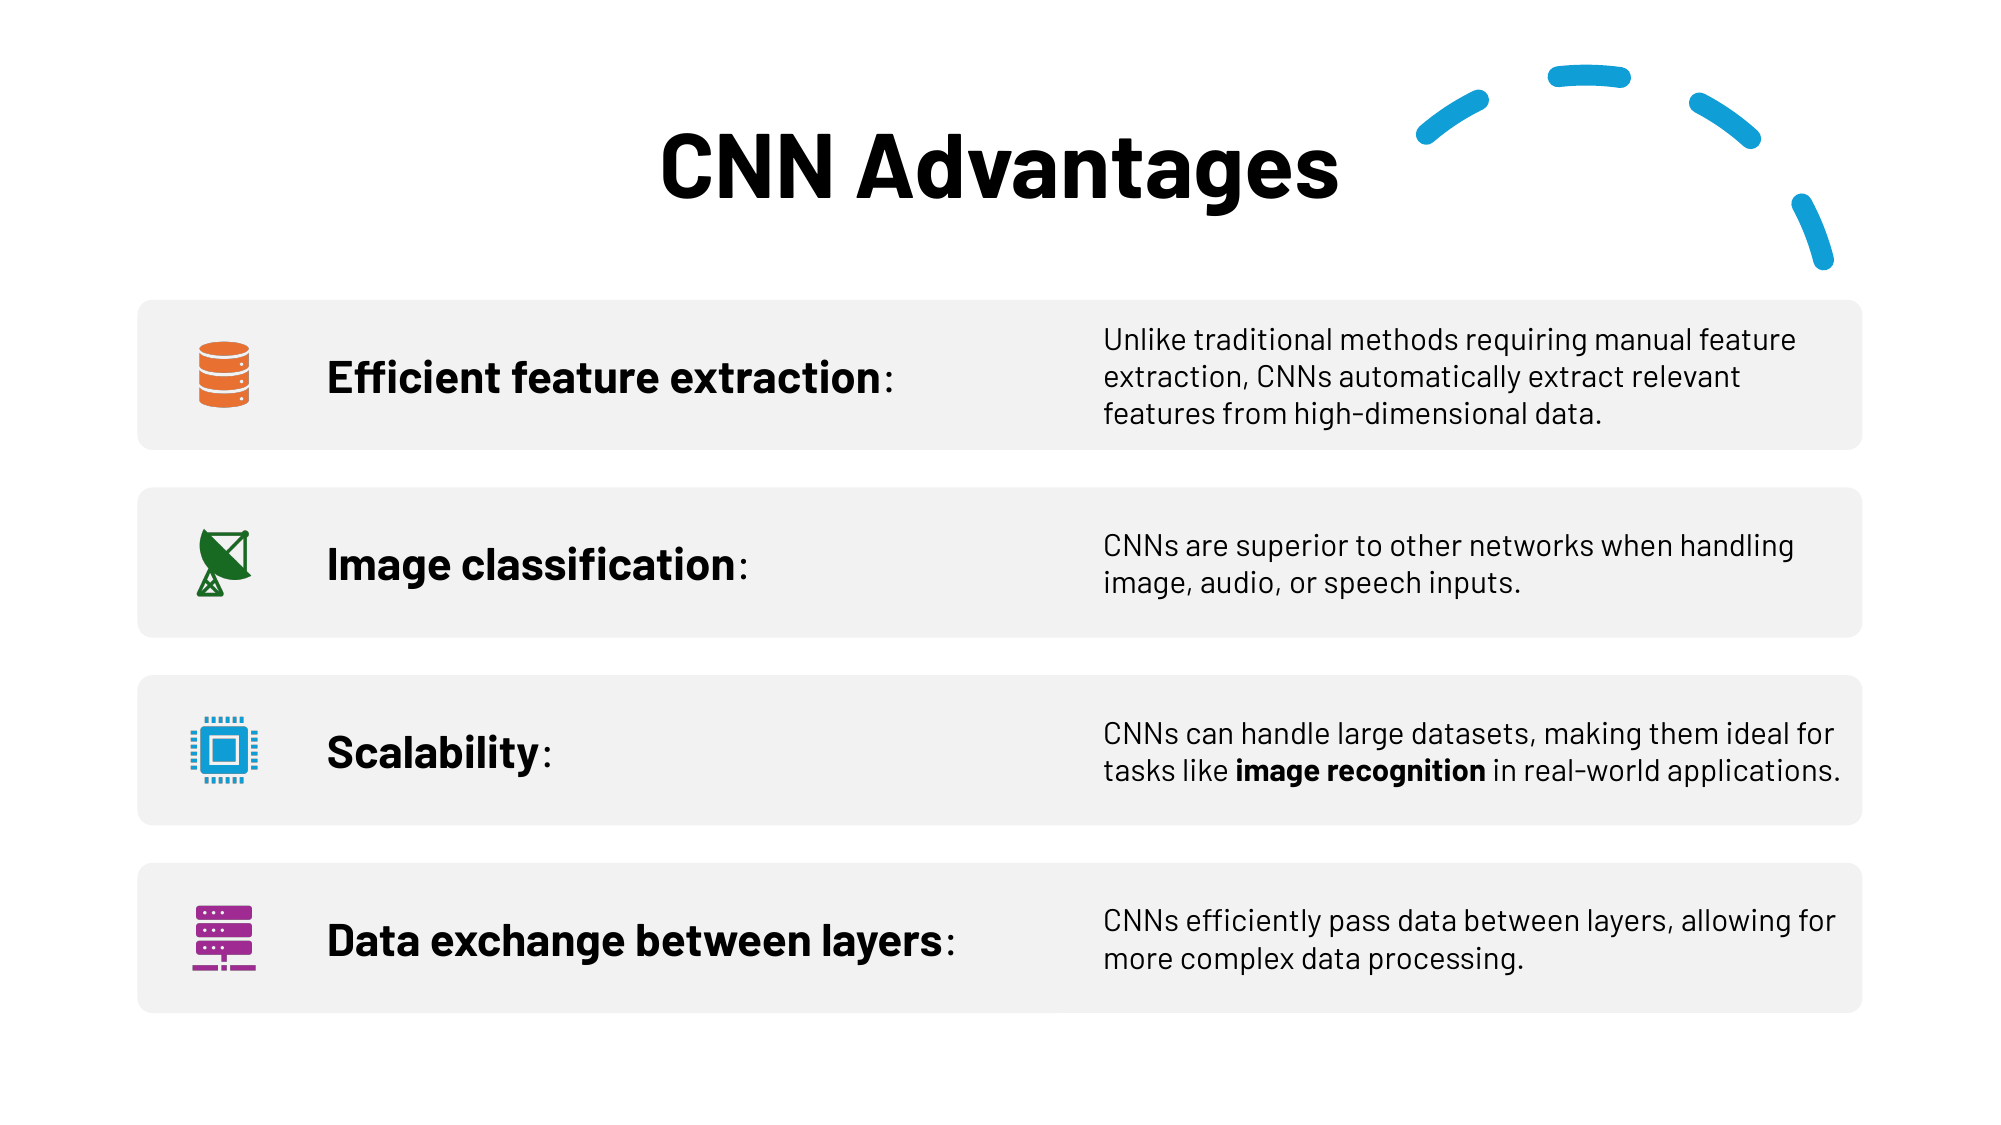

# CNN Advantages

Efficient feature extraction:
Unlike traditional methods requiring manual feature extraction, CNNs automatically extract relevant features from high-dimensional data.
Image classification:
CNNs are superior to other networks when handling image, audio, or speech inputs.
Scalability:
CNNs can handle large datasets, making them ideal for tasks like image recognition in real-world applications.
Data exchange between layers:
CNNs efficiently pass data between layers, allowing for more complex data processing.